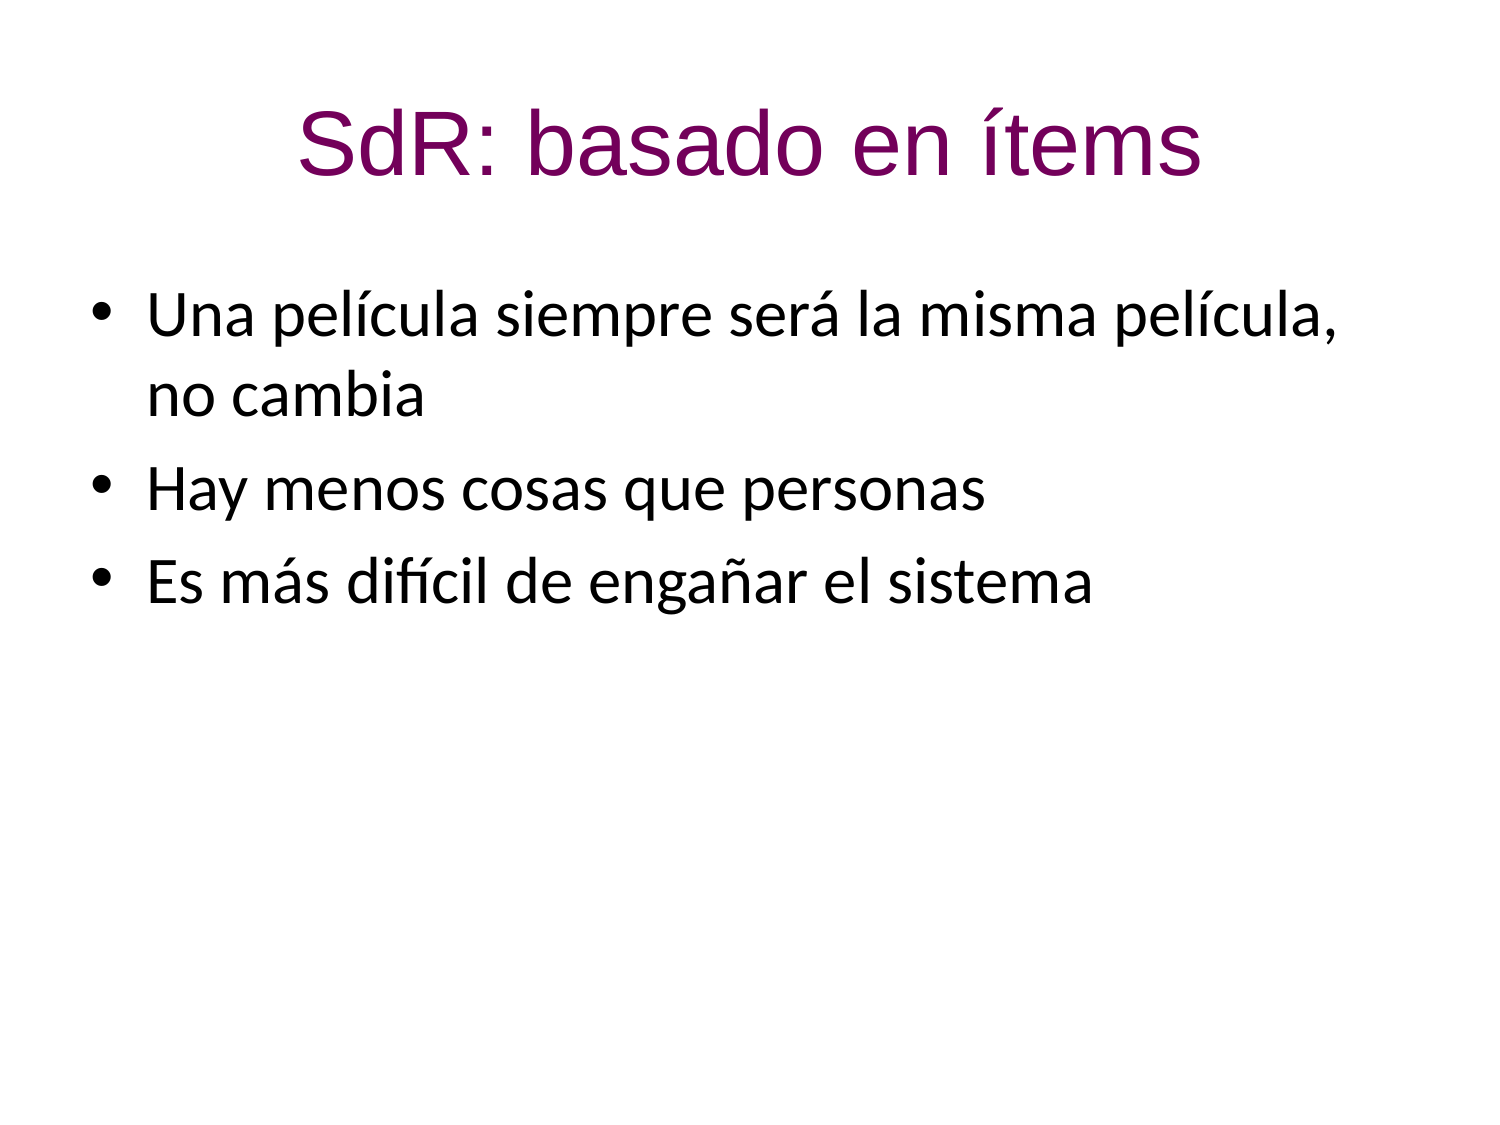

# SdR: basado en ítems
Una película siempre será la misma película, no cambia
Hay menos cosas que personas
Es más difícil de engañar el sistema